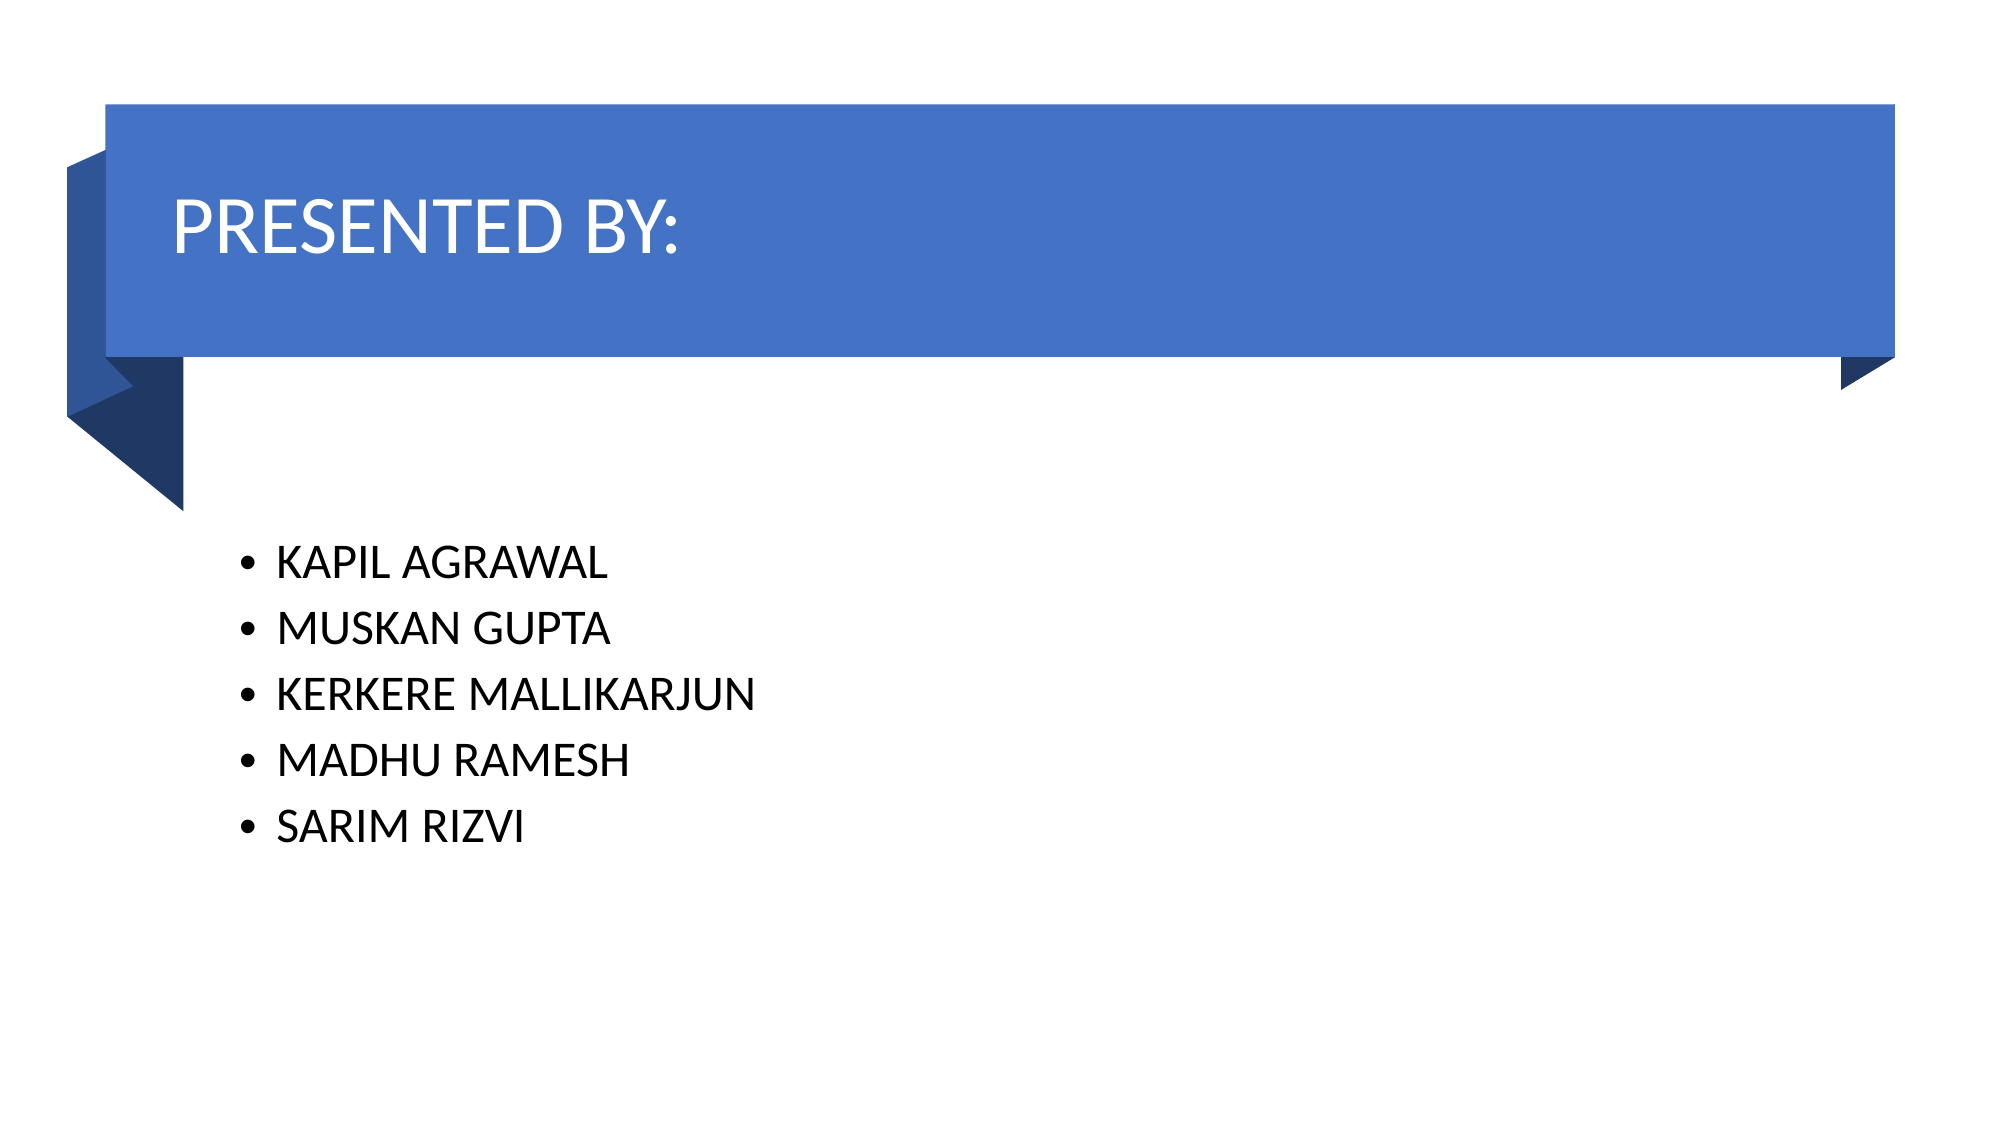

PRESENTED BY:

KAPIL AGRAWAL
MUSKAN GUPTA
KERKERE MALLIKARJUN
MADHU RAMESH
SARIM RIZVI